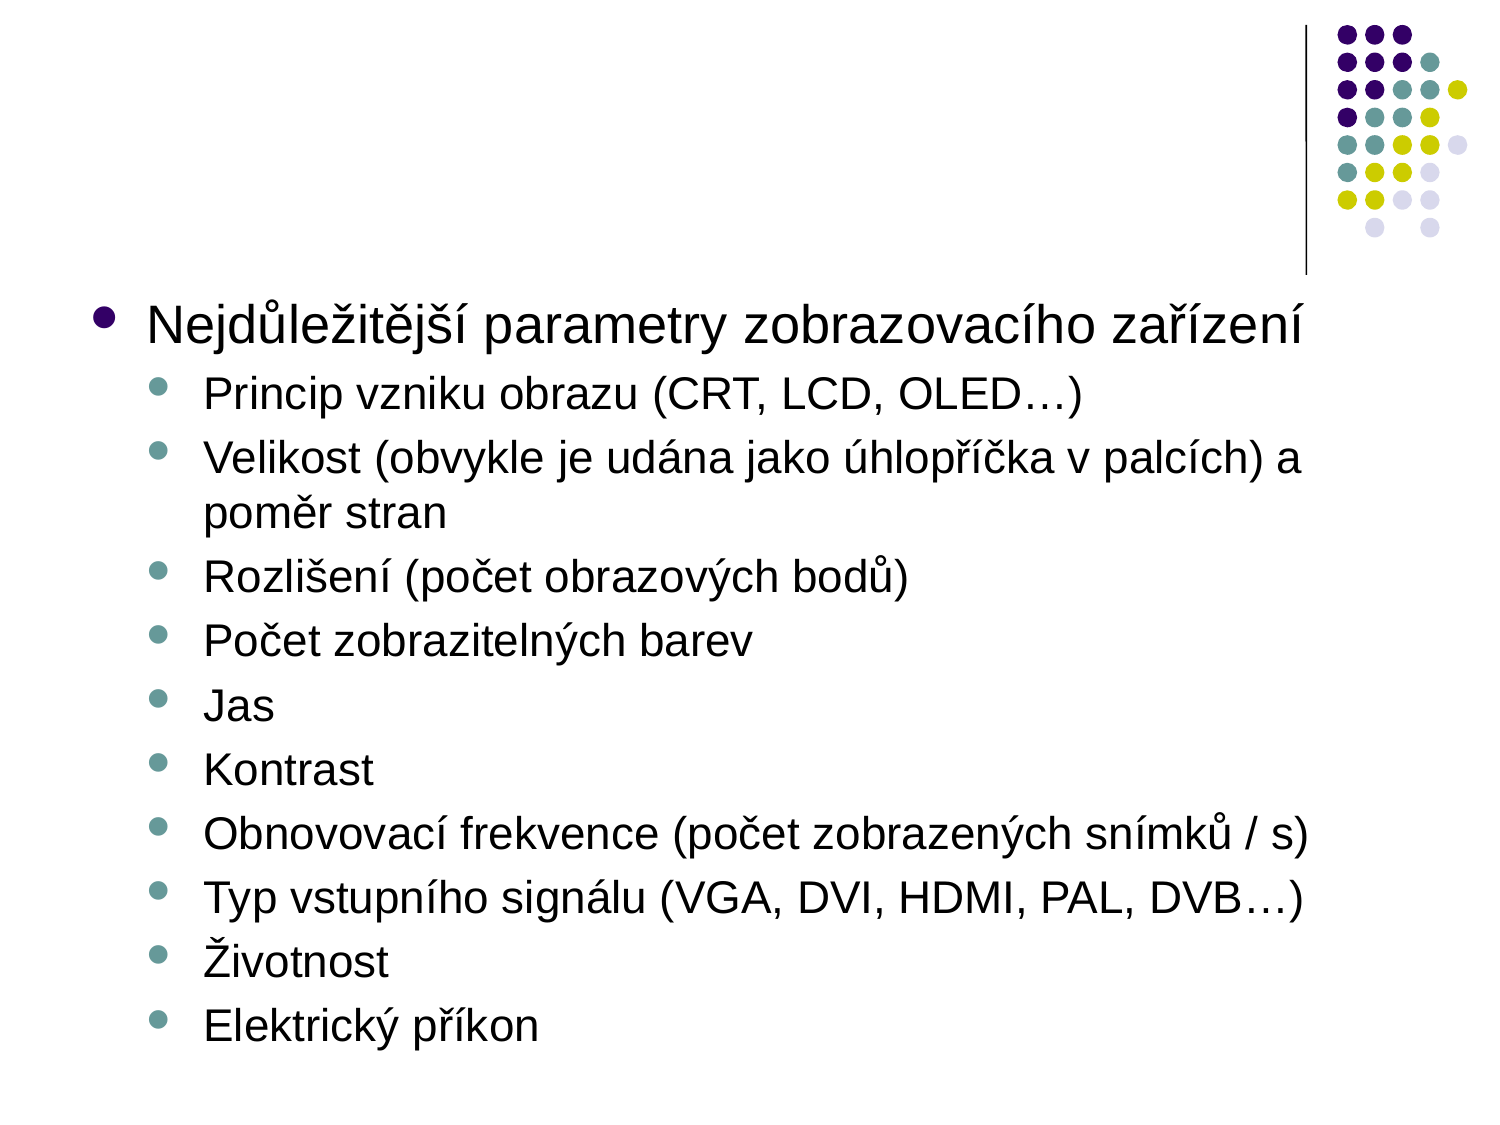

#
Nejdůležitější parametry zobrazovacího zařízení
Princip vzniku obrazu (CRT, LCD, OLED…)
Velikost (obvykle je udána jako úhlopříčka v palcích) a poměr stran
Rozlišení (počet obrazových bodů)
Počet zobrazitelných barev
Jas
Kontrast
Obnovovací frekvence (počet zobrazených snímků / s)
Typ vstupního signálu (VGA, DVI, HDMI, PAL, DVB…)
Životnost
Elektrický příkon